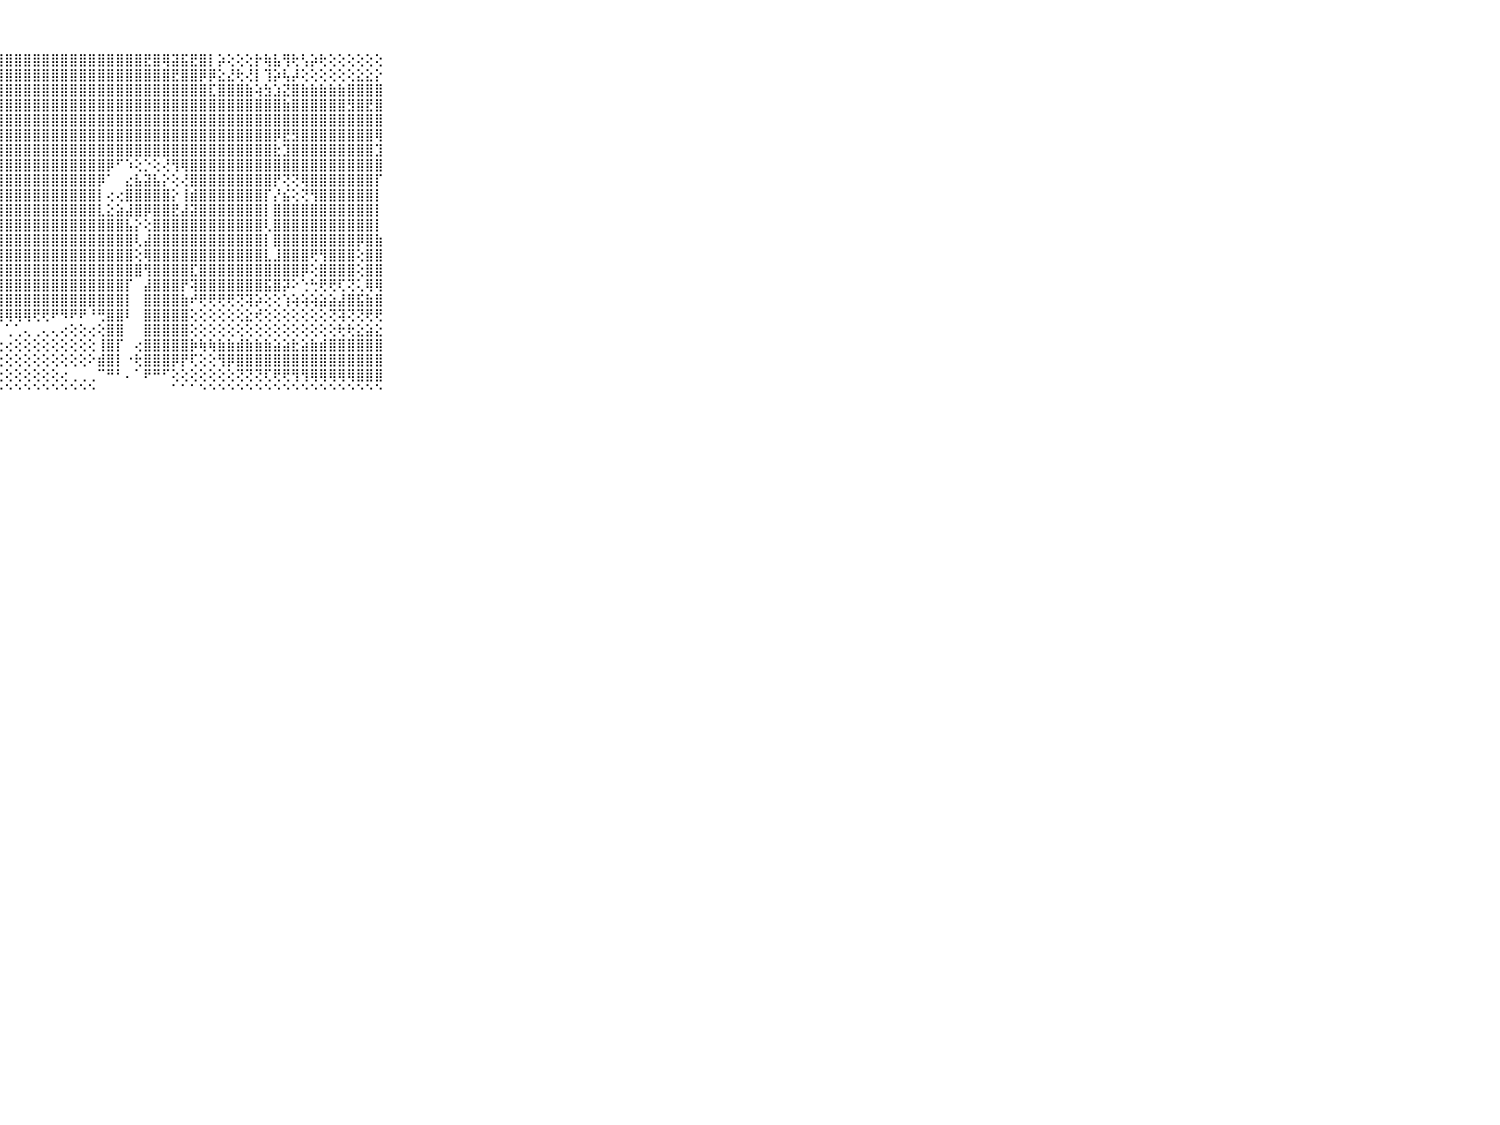

⠀⠀⠀⠀⠀⠀⠀⠀⠀⠀⠀⢿⣿⣿⣿⣿⣿⣿⣿⣿⣿⣿⣿⣿⣿⣿⣿⣿⣿⣿⣿⣿⣿⣿⣿⣿⣿⣿⣿⣿⣿⣿⣿⣟⣿⢿⣽⣯⣟⣿⡇⡵⢕⢕⢕⡗⢷⣧⢻⢗⢣⡵⢗⢕⢕⢕⢕⢕⢕⠀⠀⠀⠀⠀⠀⠀⠀⠀⠀⠀⠀
⠀⠀⠀⠀⠀⠀⠀⠀⠀⠀⠀⣿⣿⣿⣿⣿⣿⣿⣿⣿⣿⣿⣿⣿⣿⣿⣿⣿⣿⣿⣿⣿⣿⣿⣿⣿⣿⣿⣿⣿⣿⣿⣿⣿⣿⣿⣟⣿⣿⡿⡿⣕⣜⢗⢜⡇⢹⡵⢧⡼⢕⢕⢕⢕⢕⢕⣕⣕⡕⠀⠀⠀⠀⠀⠀⠀⠀⠀⠀⠀⠀
⠀⠀⠀⠀⠀⠀⠀⠀⠀⠀⠀⣿⣿⣿⣿⣿⣿⣿⣿⣿⣿⣿⣿⣿⣿⣿⣿⣿⣿⣿⣿⣿⣿⣿⣿⣿⣿⣿⣿⣿⣿⣿⣿⣿⣿⣿⣿⣿⣿⣿⣏⣿⣿⣿⣷⢵⣳⣱⣝⣿⣷⣷⣷⣷⣷⣿⣿⣿⣿⠀⠀⠀⠀⠀⠀⠀⠀⠀⠀⠀⠀
⠀⠀⠀⠀⠀⠀⠀⠀⠀⠀⠀⣿⣿⣿⣿⣿⣿⣿⣿⣿⣿⣿⣿⣿⣿⣿⣿⣿⣿⣿⣿⣿⣿⣿⣿⣿⣿⣿⣿⣿⣿⣿⣿⣿⣿⣿⣿⣿⣿⣿⣿⣿⣿⣿⣿⣿⣿⣿⣷⣿⣿⣿⣿⣿⣿⣻⣿⣟⣿⠀⠀⠀⠀⠀⠀⠀⠀⠀⠀⠀⠀
⠀⠀⠀⠀⠀⠀⠀⠀⠀⠀⠀⣿⣿⣿⣿⣿⣿⣿⣿⣿⣿⣿⣿⣿⣿⣿⣿⣿⣿⣿⣿⣿⣿⣿⣿⣿⣿⣿⣿⣿⣿⣿⣿⣿⣿⣿⣿⣿⣿⣿⣿⣿⣿⣿⣿⣿⣿⣿⣿⣿⣿⣿⣿⣿⣿⣿⣿⣿⣿⠀⠀⠀⠀⠀⠀⠀⠀⠀⠀⠀⠀
⠀⠀⠀⠀⠀⠀⠀⠀⠀⠀⠀⡿⢟⢟⢝⢝⢝⢝⢝⢟⢿⣿⣿⣿⣿⣿⣿⣿⣿⣿⣿⣿⣿⣿⣿⣿⣿⣿⣿⣿⣿⣿⣿⣿⣿⣿⣿⣿⣿⣿⣿⣿⣿⣿⣿⣿⣿⡿⣟⣻⣿⣿⣿⣿⣿⣿⣿⣿⢿⠀⠀⠀⠀⠀⠀⠀⠀⠀⠀⠀⠀
⠀⠀⠀⠀⠀⠀⠀⠀⠀⠀⠀⠗⠲⢴⢤⢤⢥⢍⠑⢣⣕⢜⢹⣿⣿⣿⣿⣿⣿⣿⣿⣿⣿⣿⣿⣿⣿⣿⣿⣿⣿⣿⣿⣿⣿⣿⣿⣿⣿⣿⣿⣿⣿⣿⣿⣿⣿⣗⣹⣿⣿⣿⣿⣿⣿⣿⣿⣿⣹⠀⠀⠀⠀⠀⠀⠀⠀⠀⠀⠀⠀
⠀⠀⠀⠀⠀⠀⠀⠀⠀⠀⠀⢑⢕⢕⢕⢑⢑⢅⢕⢔⢜⢻⣇⢜⢿⣿⣿⣿⣿⣿⣿⣿⣿⣿⣿⣿⣿⣿⣿⡿⠋⠱⢕⡑⢕⢜⢻⢿⣿⣿⣿⣿⣿⣿⣿⣿⣿⣿⣿⣿⣿⣿⣿⣿⣿⣿⣿⣿⣿⠀⠀⠀⠀⠀⠀⠀⠀⠀⠀⠀⠀
⠀⠀⠀⠀⠀⠀⠀⠀⠀⠀⠀⣱⣕⣕⡕⢕⢕⢕⢕⢕⢕⢕⢹⣧⢜⣿⣿⣿⣿⣿⣿⣿⣿⣿⣿⣿⣿⣿⡿⠁⠀⣔⣧⣽⣧⡕⢕⢜⣿⣿⣿⣿⣿⣿⣿⣿⣿⡟⢝⢝⢿⣿⣿⣿⣿⣿⣿⣿⡏⠀⠀⠀⠀⠀⠀⠀⠀⠀⠀⠀⠀
⠀⠀⠀⠀⠀⠀⠀⠀⠀⠀⠀⣿⣿⣿⣿⣿⣿⣷⣷⣷⣧⣵⣕⣿⡇⢹⣿⣿⣿⣿⣿⣿⣿⣿⣿⣿⣿⣿⡇⢔⢔⣿⣿⣿⣿⣿⡕⢸⣾⣿⣿⣿⣿⣿⣿⣿⡏⡜⣮⢕⢝⢻⣿⣿⣿⣿⣿⣿⡇⠀⠀⠀⠀⠀⠀⠀⠀⠀⠀⠀⠀
⠀⠀⠀⠀⠀⠀⠀⠀⠀⠀⠀⣿⣿⣿⣿⣿⣿⣿⣿⣿⣿⣿⣿⣿⡇⢸⣿⣿⣿⣿⣿⣿⣿⣿⣿⣿⣿⣿⣇⣕⣵⣼⣿⡿⣿⣿⣟⣼⣽⣿⣿⣿⣿⣿⣿⣿⡇⣿⣿⣿⣿⣿⣿⣿⣿⣿⣿⣿⡇⠀⠀⠀⠀⠀⠀⠀⠀⠀⠀⠀⠀
⠀⠀⠀⠀⠀⠀⠀⠀⠀⠀⠀⣿⣿⣿⣿⣿⣿⣿⣿⣿⣿⣿⣿⣿⡇⣼⣿⣿⣿⣿⣿⣿⣿⣿⣿⣿⣿⣿⣿⣿⣿⣧⡕⢕⣿⣿⣿⣿⣿⣿⣿⣿⣿⣿⣿⣿⢇⣿⣿⣿⣿⣿⣿⣿⣿⣿⣿⣿⡇⠀⠀⠀⠀⠀⠀⠀⠀⠀⠀⠀⠀
⠀⠀⠀⠀⠀⠀⠀⠀⠀⠀⠀⣿⣿⣿⣿⣿⣿⣿⣿⣿⣿⣿⣿⣿⢇⣺⣿⣿⣿⣿⣿⣿⣿⣿⣿⣿⣿⣿⣿⣿⣿⣿⢇⣼⣿⣿⣿⣿⣿⣿⣿⣿⣿⣿⣿⣿⡇⣿⣿⣿⣿⣿⣿⣿⣿⣿⡿⣿⣷⠀⠀⠀⠀⠀⠀⠀⠀⠀⠀⠀⠀
⠀⠀⠀⠀⠀⠀⠀⠀⠀⠀⠀⣿⣿⣿⣿⣿⣿⣿⣿⣿⣿⣿⣿⣏⢕⣿⣿⣿⣿⣿⣿⣿⣿⣿⣿⣿⣿⣿⣿⣿⣿⣿⢕⢿⣿⣿⣿⣿⣿⣿⣿⣿⣿⣿⣿⣿⣇⣸⣿⣿⣿⢟⢻⣿⣿⣿⢕⣿⣿⠀⠀⠀⠀⠀⠀⠀⠀⠀⠀⠀⠀
⠀⠀⠀⠀⠀⠀⠀⠀⠀⠀⠀⣿⣿⣿⣿⣿⣿⣿⣿⣿⣿⣿⣿⣿⢕⣿⣿⣿⣿⣿⣿⣿⣿⣿⣿⣿⣿⣿⣿⣿⣿⣿⣿⢻⣿⣿⣿⣿⣏⣿⣿⣿⣿⣿⣿⣿⣿⣿⣿⣿⡿⢕⣿⣿⣿⣿⢕⣿⣿⠀⠀⠀⠀⠀⠀⠀⠀⠀⠀⠀⠀
⠀⠀⠀⠀⠀⠀⠀⠀⠀⠀⠀⣿⣿⣿⣿⣿⣿⣿⣿⣿⣿⣿⣿⣟⢕⣿⣿⣿⣿⣿⣿⣿⣿⣿⣿⣿⣿⣿⣿⣿⣿⡏⠀⣼⣿⣿⣿⡟⢽⣿⣿⣿⣿⣿⣿⣿⣯⣿⡽⠕⢑⢓⢟⢟⢏⢝⢅⢿⢿⠀⠀⠀⠀⠀⠀⠀⠀⠀⠀⠀⠀
⠀⠀⠀⠀⠀⠀⠀⠀⠀⠀⠀⣿⣿⣿⣿⣿⣿⣿⣿⣿⣿⣿⣿⡗⢕⣿⣿⣿⣿⣿⣿⣿⣿⣿⣿⣿⣿⣿⣿⣿⣿⡇⠀⣿⣿⣿⣿⣷⠞⢟⢟⢟⢟⢝⢽⡵⢕⢕⢱⢵⢵⢵⣵⣵⣼⣿⣯⣷⣿⠀⠀⠀⠀⠀⠀⠀⠀⠀⠀⠀⠀
⠀⠀⠀⠀⠀⠀⠀⠀⠀⠀⠀⢟⢟⢟⢟⢟⢟⢝⢝⢝⢟⢝⢝⢕⢕⣿⣿⣿⢿⢿⢿⢟⢟⠟⠻⠟⠟⠘⢛⣿⣿⠇⠀⣿⣿⣿⣿⣿⢕⢕⢕⢕⢕⢕⣕⢞⢕⢕⢕⢕⢕⢕⢕⢝⢽⢝⢝⢟⢟⠀⠀⠀⠀⠀⠀⠀⠀⠀⠀⠀⠀
⠀⠀⠀⠀⠀⠀⠀⠀⠀⠀⠀⢕⣕⣜⣫⣵⣵⣵⡵⢷⠷⠗⠗⠛⠋⠑⢑⠁⢁⢁⢄⢀⢄⢄⢔⢕⢕⢔⢕⣿⣿⠀⠀⣿⣿⣿⣿⣿⢕⢕⢕⢕⢕⢕⢕⢕⢕⢕⢕⢕⢕⢕⢕⢕⢗⢗⣕⣵⣕⠀⠀⠀⠀⠀⠀⠀⠀⠀⠀⠀⠀
⠀⠀⠀⠀⠀⠀⠀⠀⠀⠀⠀⠙⢙⢉⢍⢅⢄⢄⢔⢔⢕⢕⢕⢕⢔⢔⢕⢕⢔⢕⢕⢕⢕⢕⢕⢕⢕⢕⢸⣿⡏⠀⢔⣿⣿⣿⣿⣿⡷⢷⢷⣷⣷⣾⣷⣷⣷⣵⣵⣗⣵⣷⣾⣿⣿⣿⣿⣿⣿⠀⠀⠀⠀⠀⠀⠀⠀⠀⠀⠀⠀
⠀⠀⠀⠀⠀⠀⠀⠀⠀⠀⠀⢕⢕⢕⢕⢕⢕⢕⢕⢕⢕⢕⢕⢕⢕⢕⢕⢕⢕⢕⢕⢕⢕⢕⢕⢕⢕⠕⣾⣿⡇⠐⢗⣿⣿⣿⡿⡟⢏⢕⢕⢻⡿⣿⣿⣿⣿⣿⣿⣿⣿⣿⣿⣿⣿⣿⣿⣿⣿⠀⠀⠀⠀⠀⠀⠀⠀⠀⠀⠀⠀
⠀⠀⠀⠀⠀⠀⠀⠀⠀⠀⠀⢕⢕⢕⢕⢕⢕⢕⢕⢕⢕⢕⢕⢕⢕⢕⢕⢕⢕⢕⢕⢕⢕⢕⢔⢀⢀⢀⠉⠛⠃⠄⠁⠟⠛⠋⢕⢕⢕⢕⢕⢕⢕⢝⢝⢝⢏⢟⢟⢻⢻⢿⢿⢿⢿⢿⣿⣿⣿⠀⠀⠀⠀⠀⠀⠀⠀⠀⠀⠀⠀
⠀⠀⠀⠀⠀⠀⠀⠀⠀⠀⠀⠑⠑⠑⠑⠑⠑⠑⠑⠑⠑⠑⠑⠑⠑⠑⠑⠑⠑⠑⠑⠑⠑⠑⠑⠑⠑⠑⠀⠀⠀⠀⠀⠀⠀⠀⠁⠁⠁⠑⠑⠑⠑⠑⠑⠑⠑⠑⠑⠑⠑⠑⠑⠑⠑⠑⠑⠑⠑⠀⠀⠀⠀⠀⠀⠀⠀⠀⠀⠀⠀